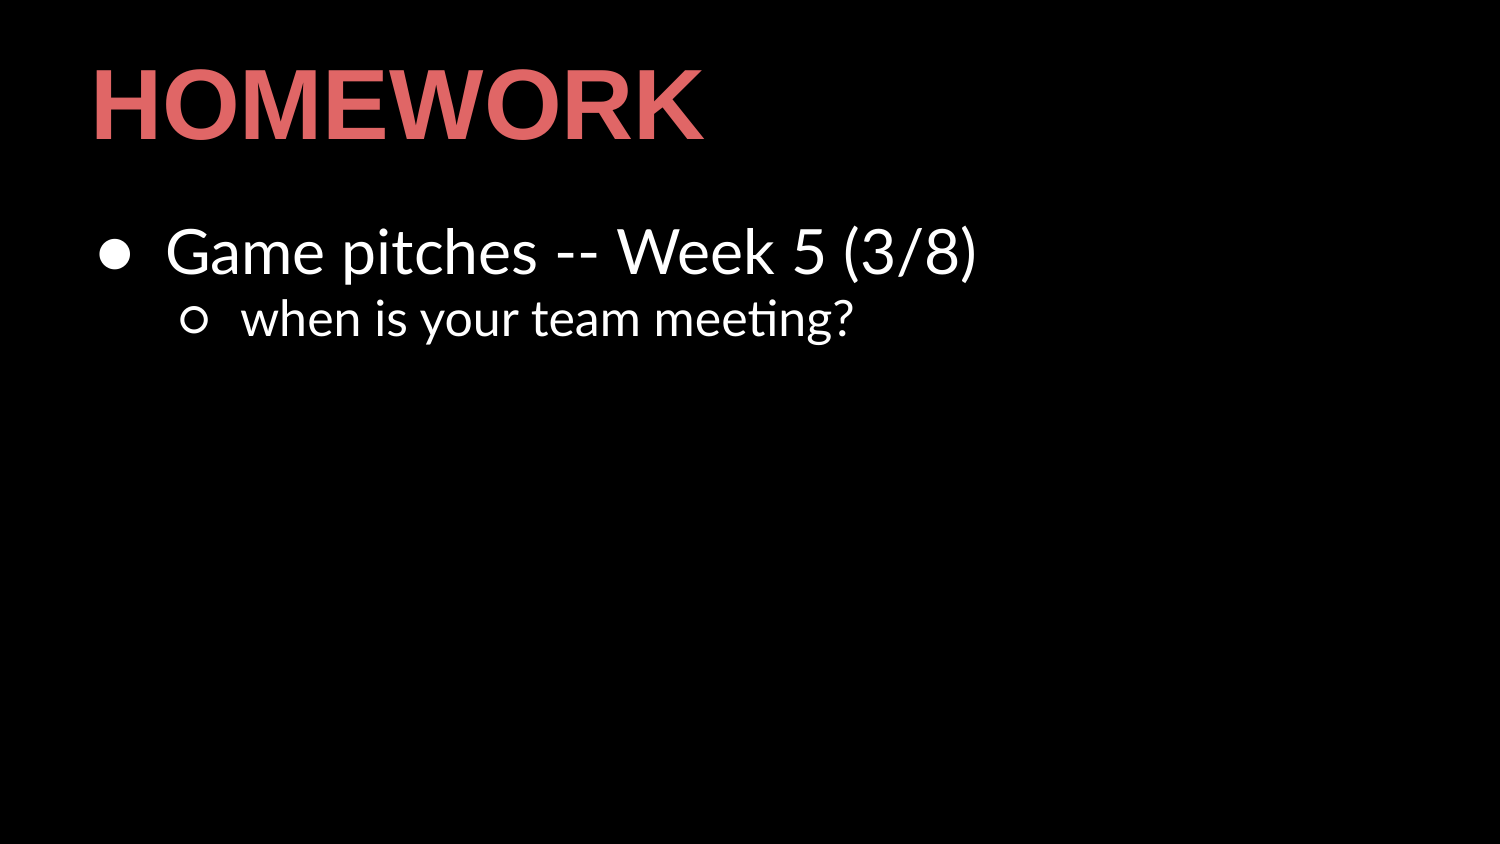

# HOMEWORK
Game pitches -- Week 5 (3/8)
when is your team meeting?